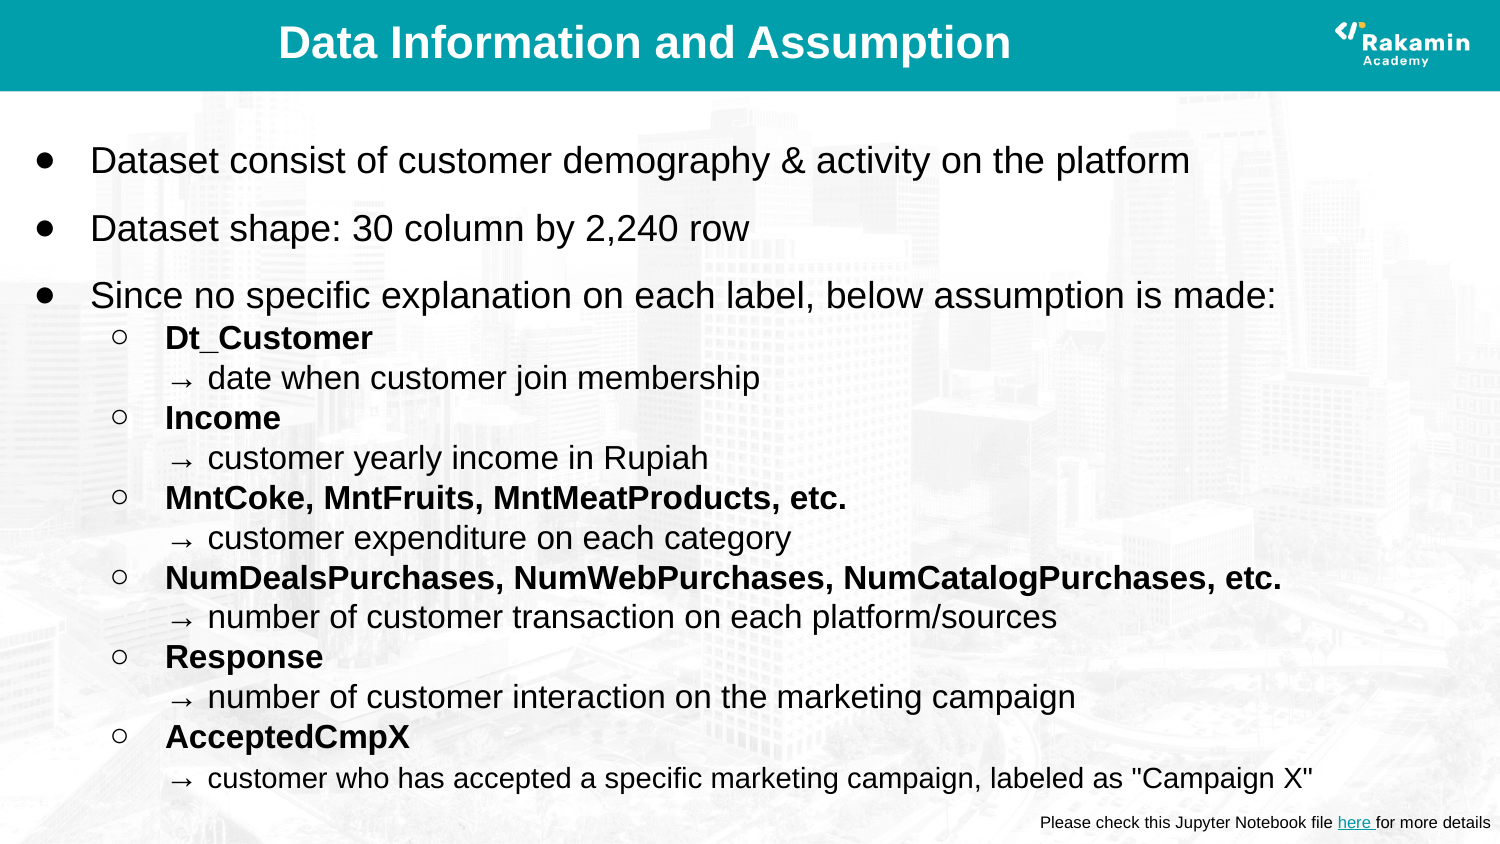

# Data Information and Assumption
Dataset consist of customer demography & activity on the platform
Dataset shape: 30 column by 2,240 row
Since no specific explanation on each label, below assumption is made:
Dt_Customer
→ date when customer join membership
Income
→ customer yearly income in Rupiah
MntCoke, MntFruits, MntMeatProducts, etc.
→ customer expenditure on each category
NumDealsPurchases, NumWebPurchases, NumCatalogPurchases, etc.
→ number of customer transaction on each platform/sources
Response
→ number of customer interaction on the marketing campaign
AcceptedCmpX
→ customer who has accepted a specific marketing campaign, labeled as "Campaign X"

Please check this Jupyter Notebook file here for more details